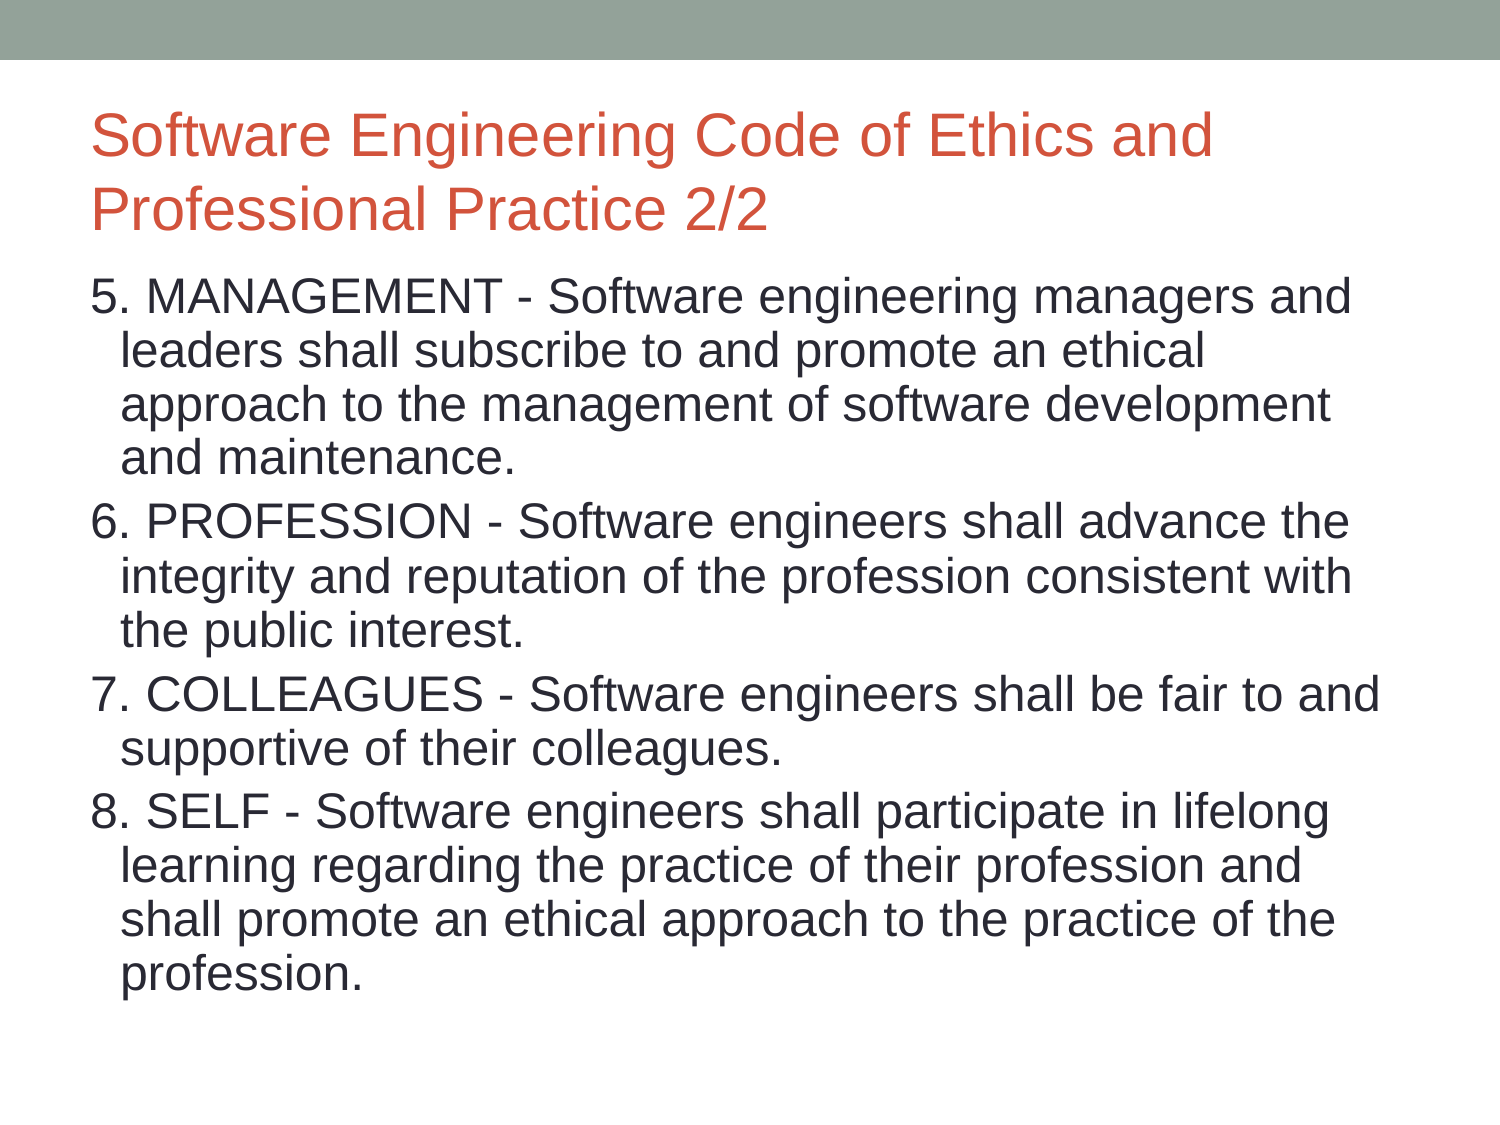

# Software Engineering Code of Ethics and Professional Practice 2/2
5. MANAGEMENT - Software engineering managers and leaders shall subscribe to and promote an ethical approach to the management of software development and maintenance.
6. PROFESSION - Software engineers shall advance the integrity and reputation of the profession consistent with the public interest.
7. COLLEAGUES - Software engineers shall be fair to and supportive of their colleagues.
8. SELF - Software engineers shall participate in lifelong learning regarding the practice of their profession and shall promote an ethical approach to the practice of the profession.